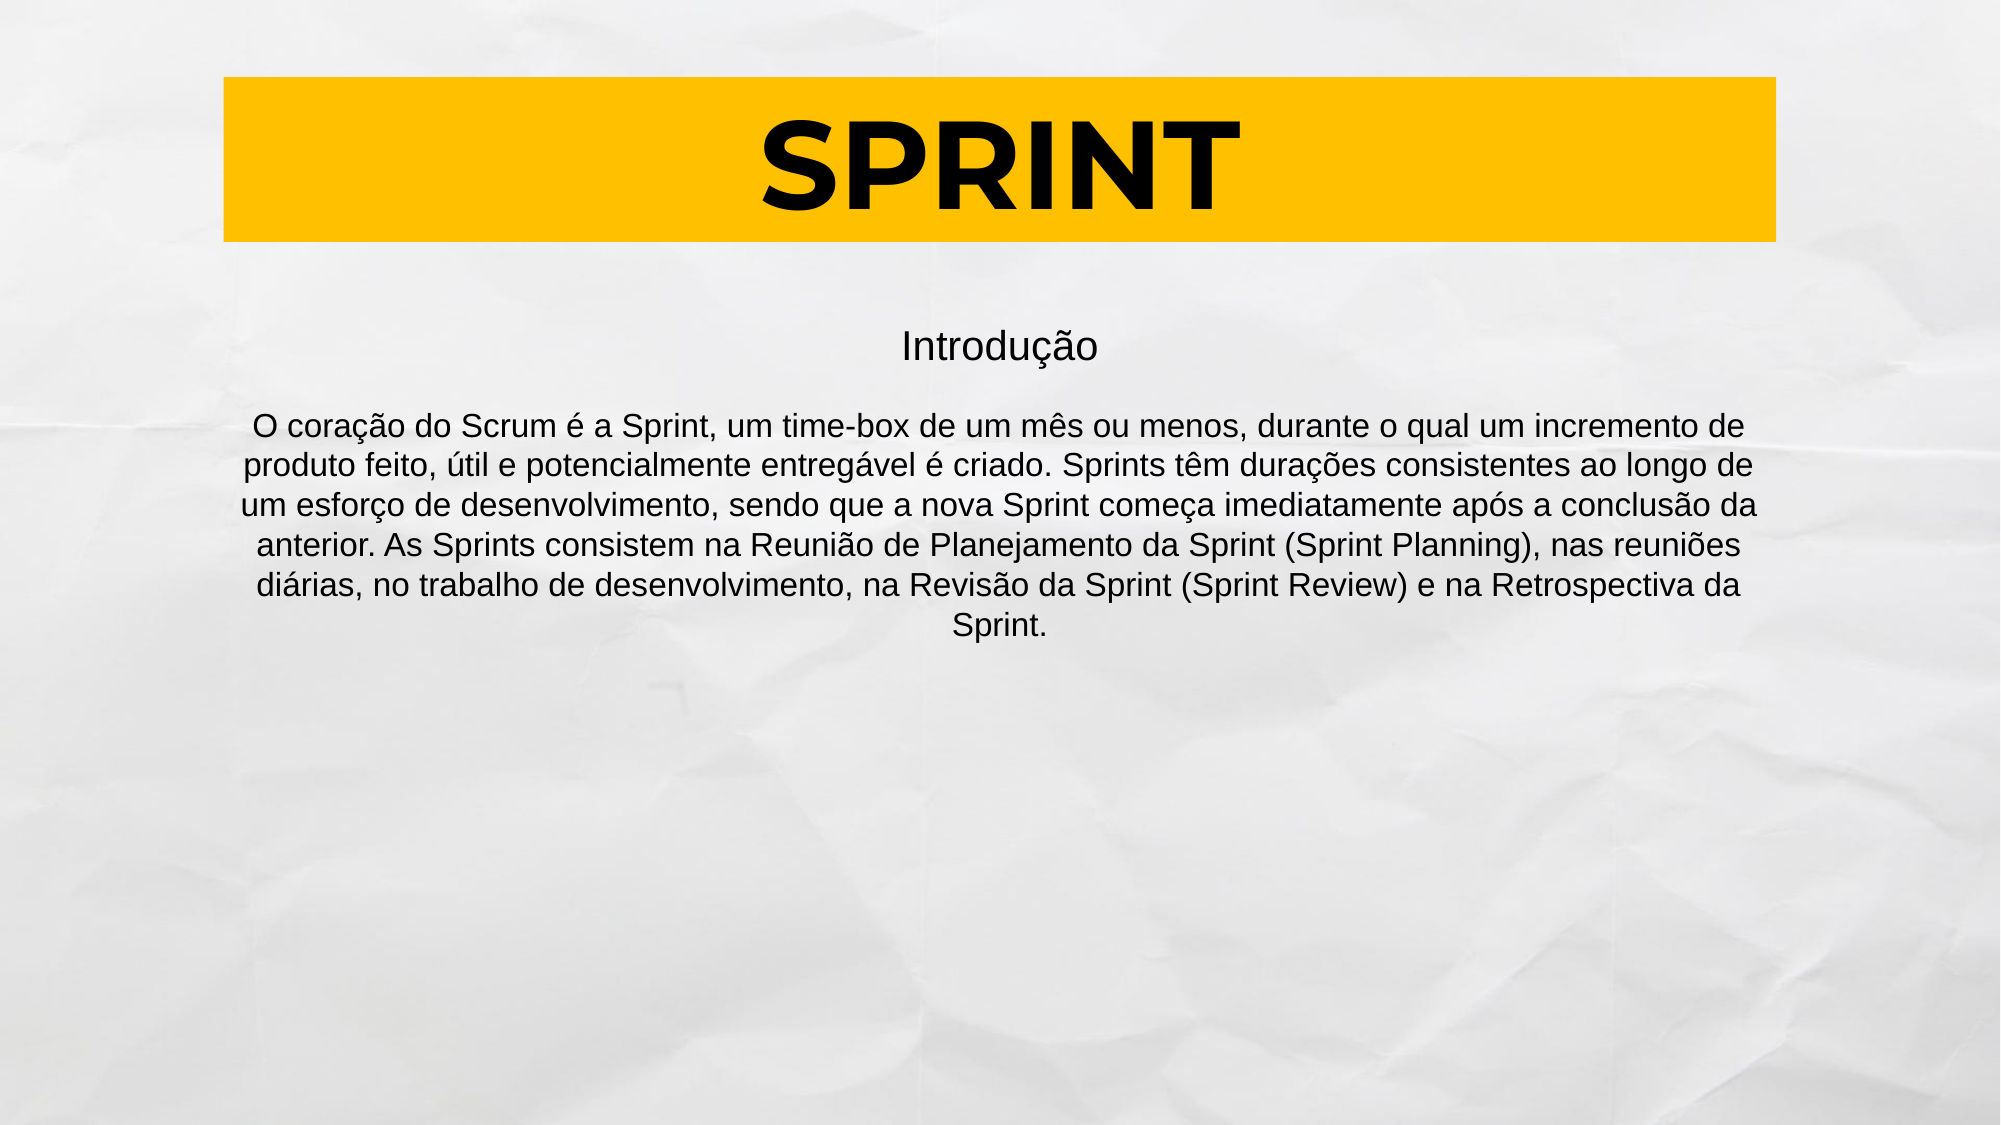

SPRINT
Introdução
O coração do Scrum é a Sprint, um time-box de um mês ou menos, durante o qual um incremento de produto feito, útil e potencialmente entregável é criado. Sprints têm durações consistentes ao longo de um esforço de desenvolvimento, sendo que a nova Sprint começa imediatamente após a conclusão da anterior. As Sprints consistem na Reunião de Planejamento da Sprint (Sprint Planning), nas reuniões diárias, no trabalho de desenvolvimento, na Revisão da Sprint (Sprint Review) e na Retrospectiva da Sprint.